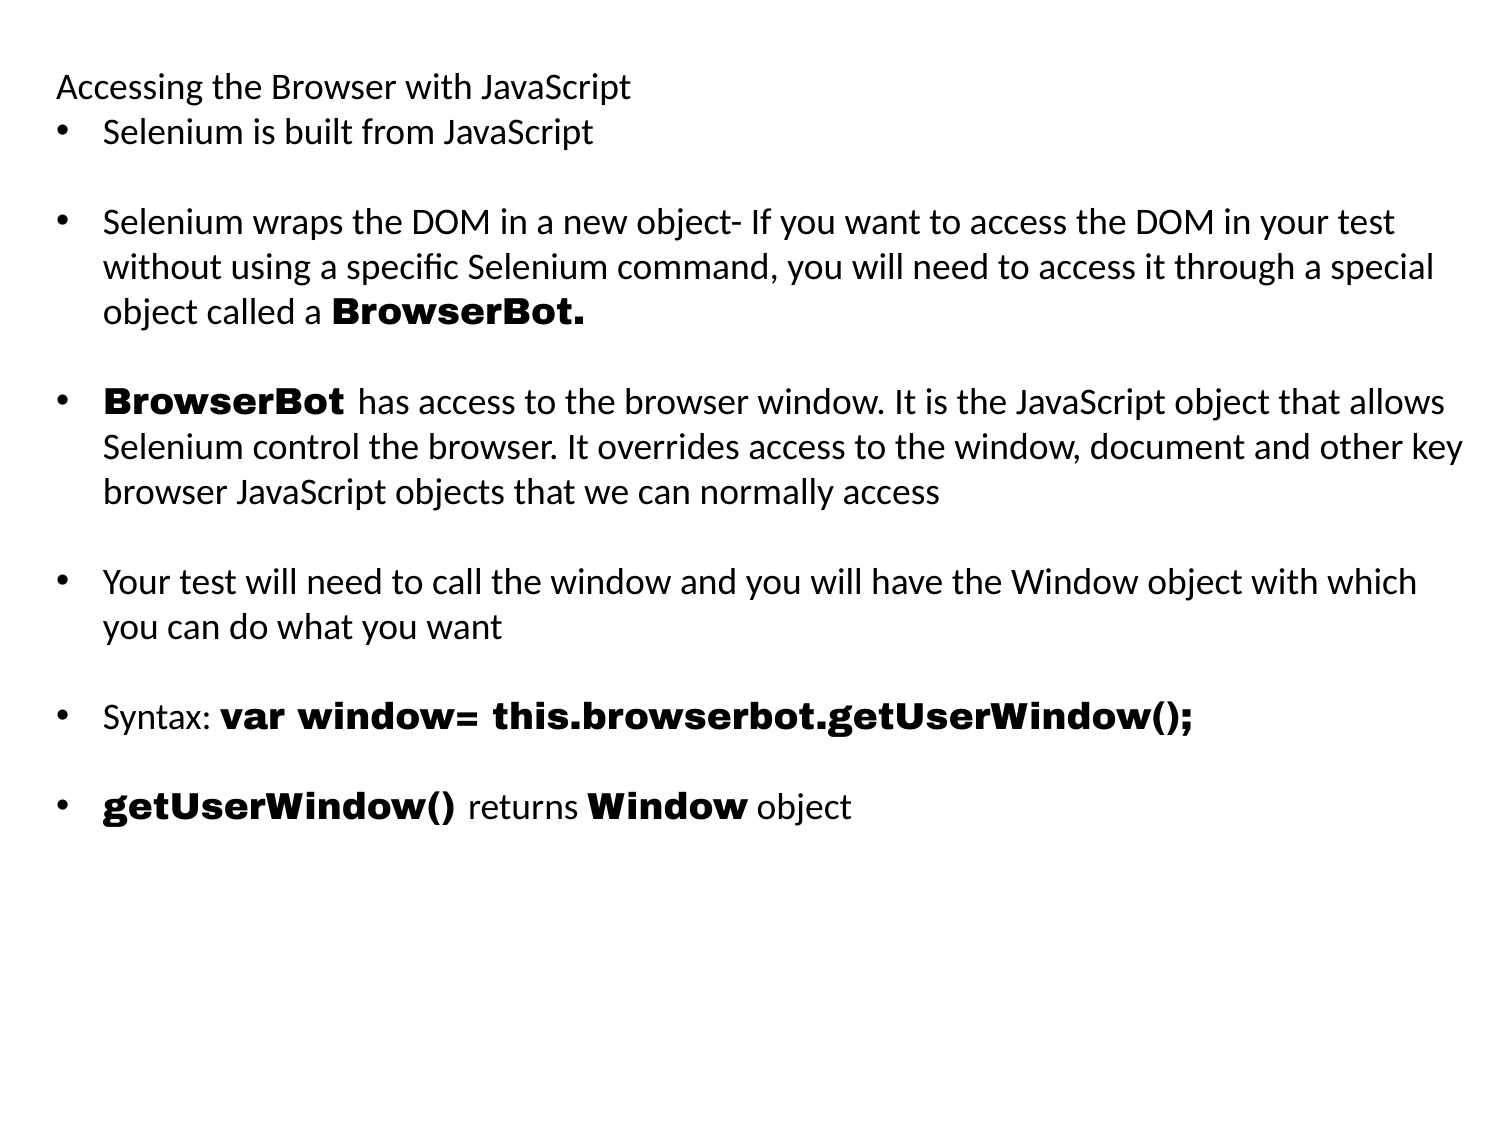

Accessing the Browser with JavaScript
Selenium is built from JavaScript

Selenium wraps the DOM in a new object- If you want to access the DOM in your test without using a specific Selenium command, you will need to access it through a special object called a BrowserBot.

BrowserBot has access to the browser window. It is the JavaScript object that allows Selenium control the browser. It overrides access to the window, document and other key browser JavaScript objects that we can normally access

Your test will need to call the window and you will have the Window object with which you can do what you want

Syntax: var window= this.browserbot.getUserWindow();

getUserWindow() returns Window object